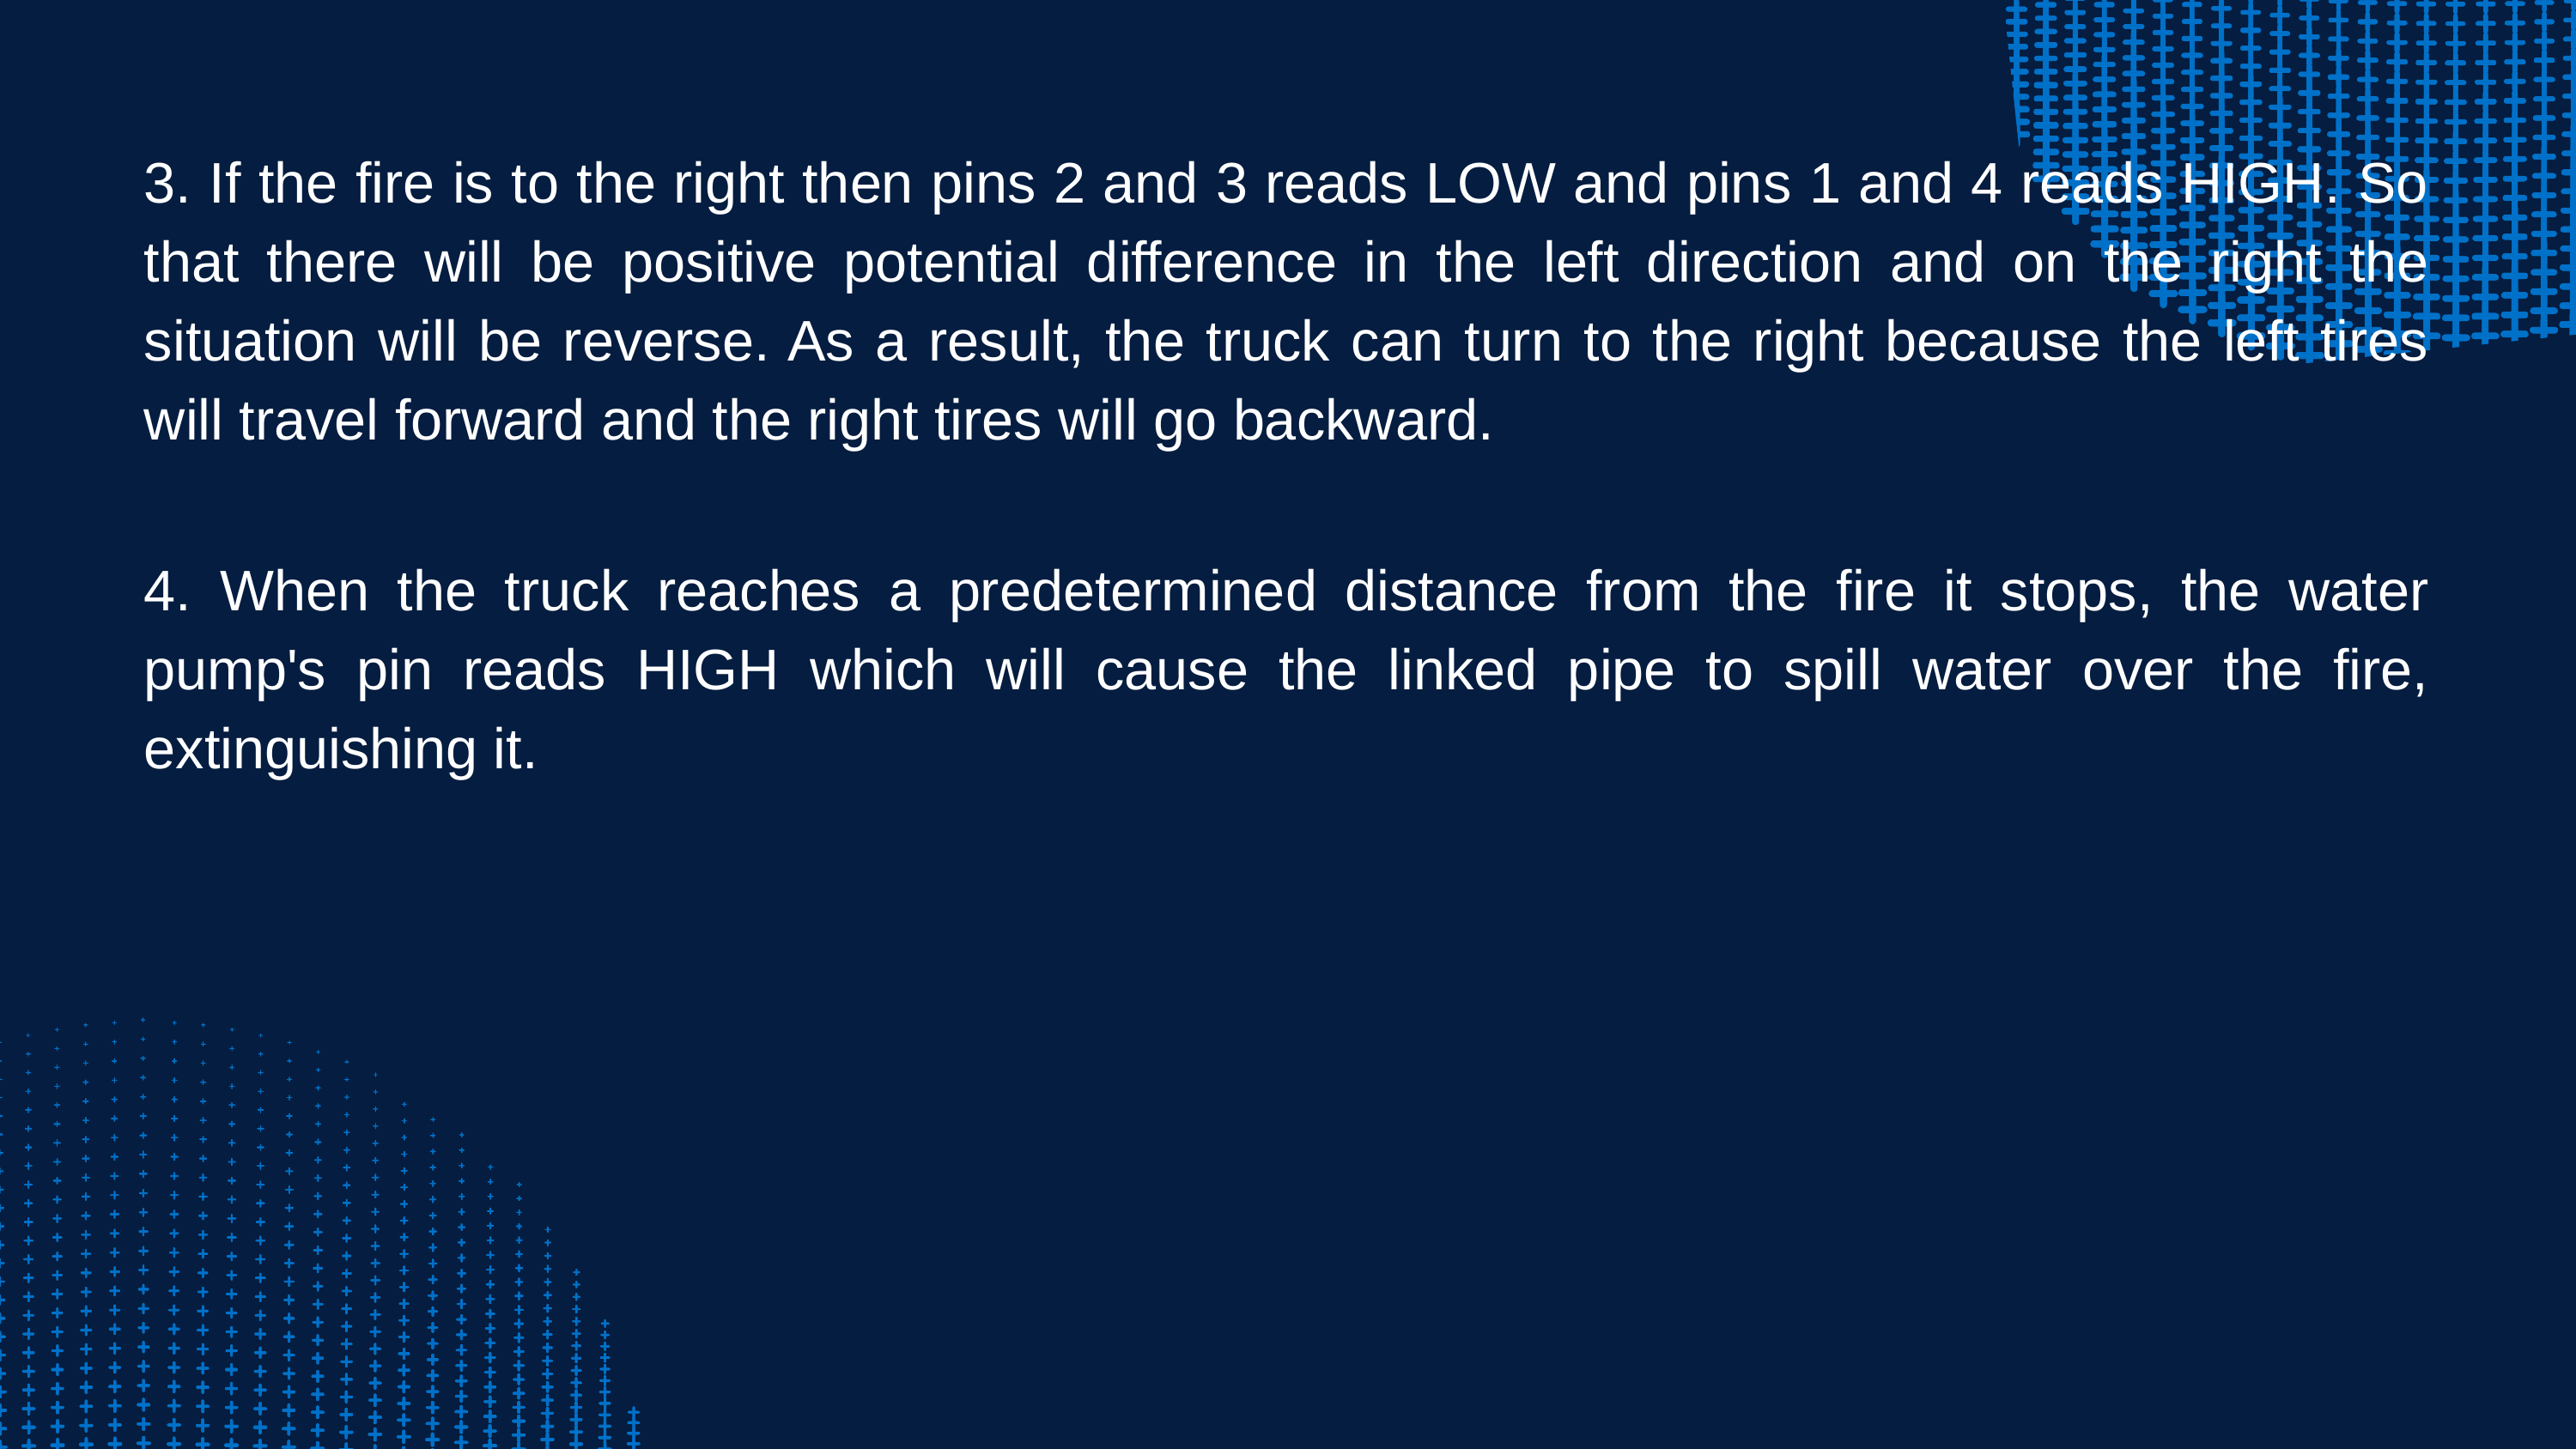

3. If the fire is to the right then pins 2 and 3 reads LOW and pins 1 and 4 reads HIGH. So that there will be positive potential difference in the left direction and on the right the situation will be reverse. As a result, the truck can turn to the right because the left tires will travel forward and the right tires will go backward.
4. When the truck reaches a predetermined distance from the fire it stops, the water pump's pin reads HIGH which will cause the linked pipe to spill water over the fire, extinguishing it.

May